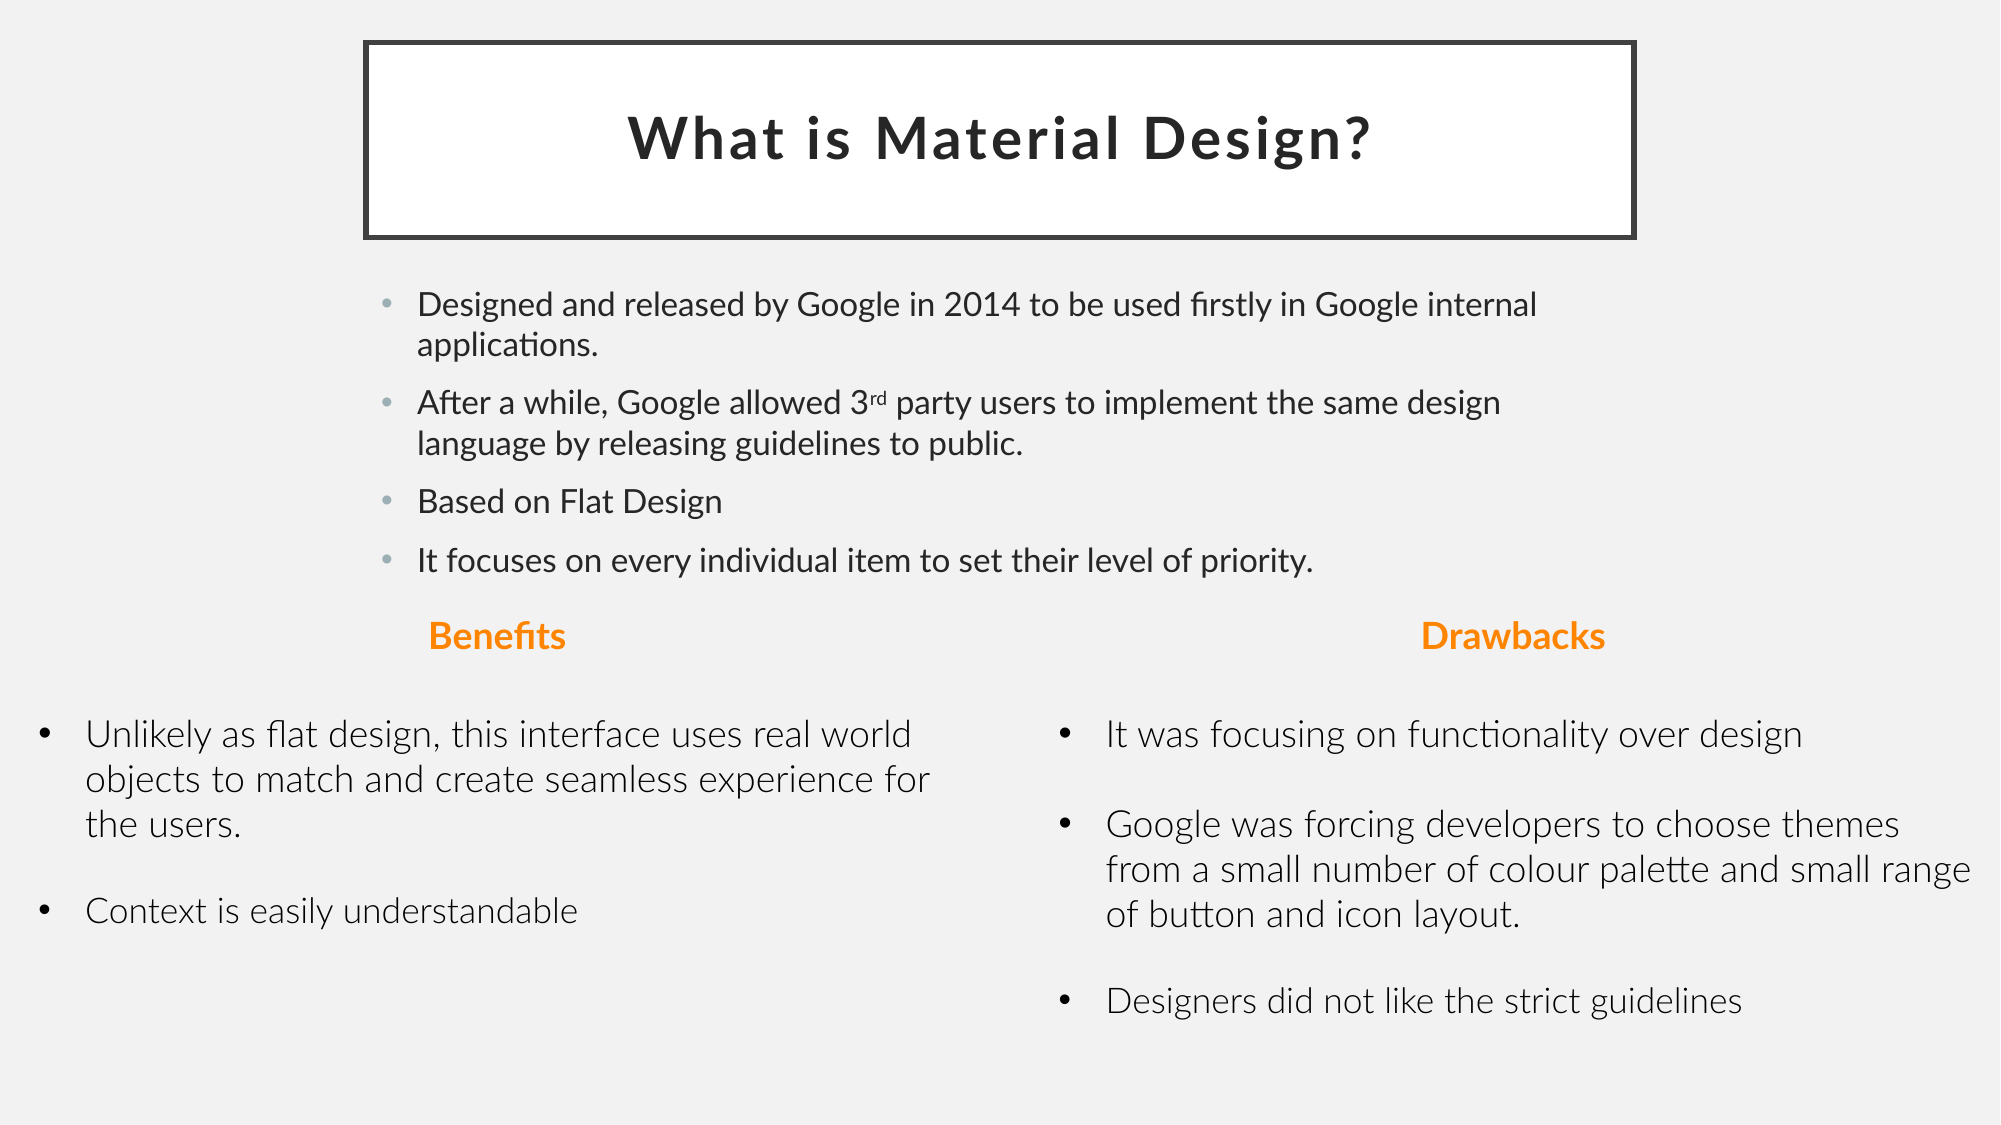

# What is Material Design?
Designed and released by Google in 2014 to be used firstly in Google internal applications.
After a while, Google allowed 3rd party users to implement the same design language by releasing guidelines to public.
Based on Flat Design
It focuses on every individual item to set their level of priority.
Benefits
Drawbacks
Unlikely as flat design, this interface uses real world objects to match and create seamless experience for the users.

Context is easily understandable
It was focusing on functionality over design

Google was forcing developers to choose themes from a small number of colour palette and small range of button and icon layout.

Designers did not like the strict guidelines